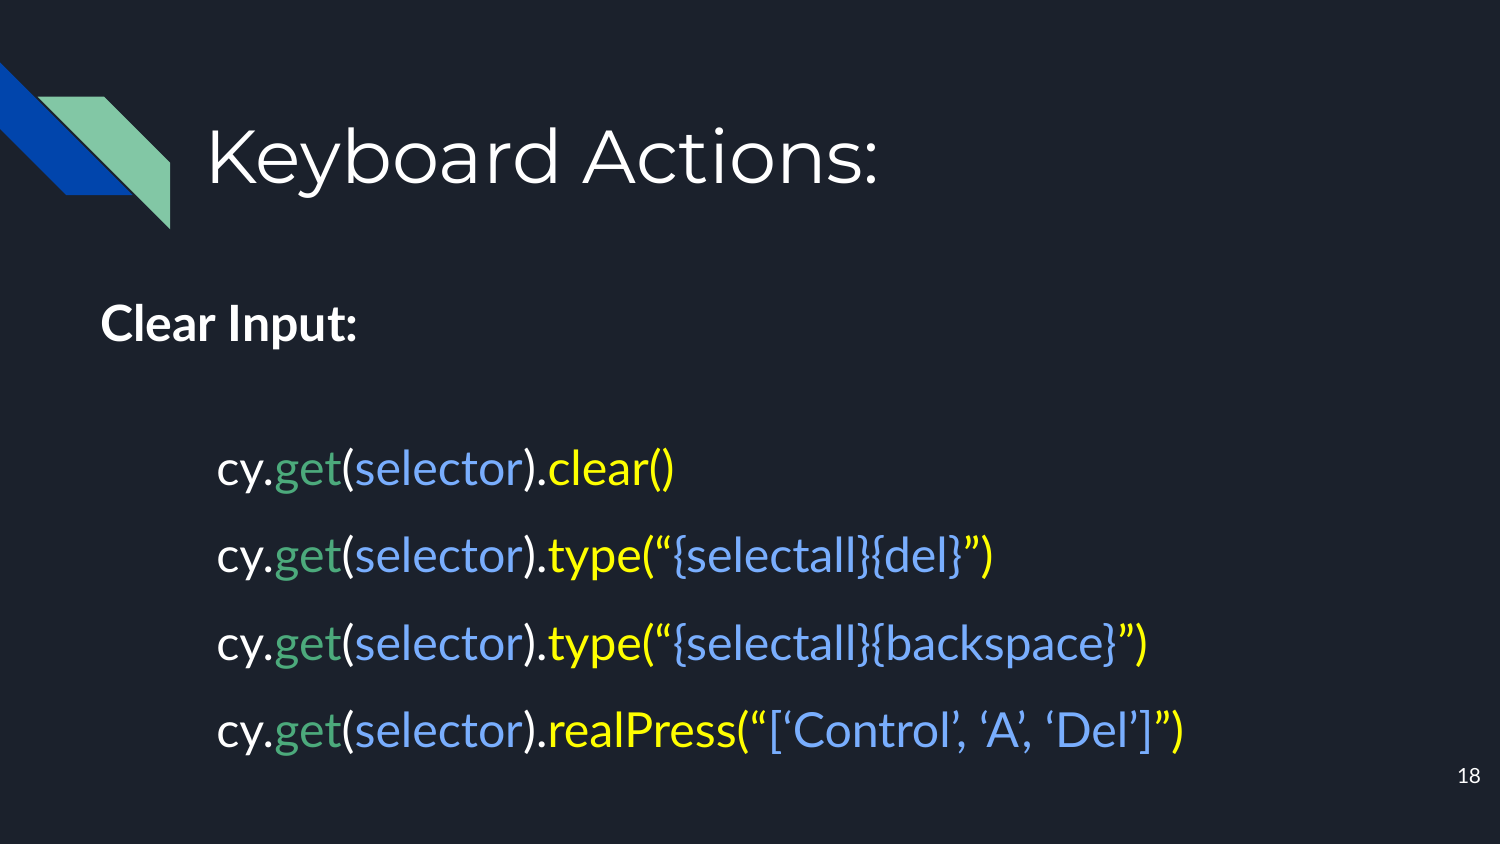

# Keyboard Actions:
Clear Input:

cy.get(selector).clear()
cy.get(selector).type(“{selectall}{del}”)
cy.get(selector).type(“{selectall}{backspace}”)
cy.get(selector).realPress(“[‘Control’, ‘A’, ‘Del’]”)

18